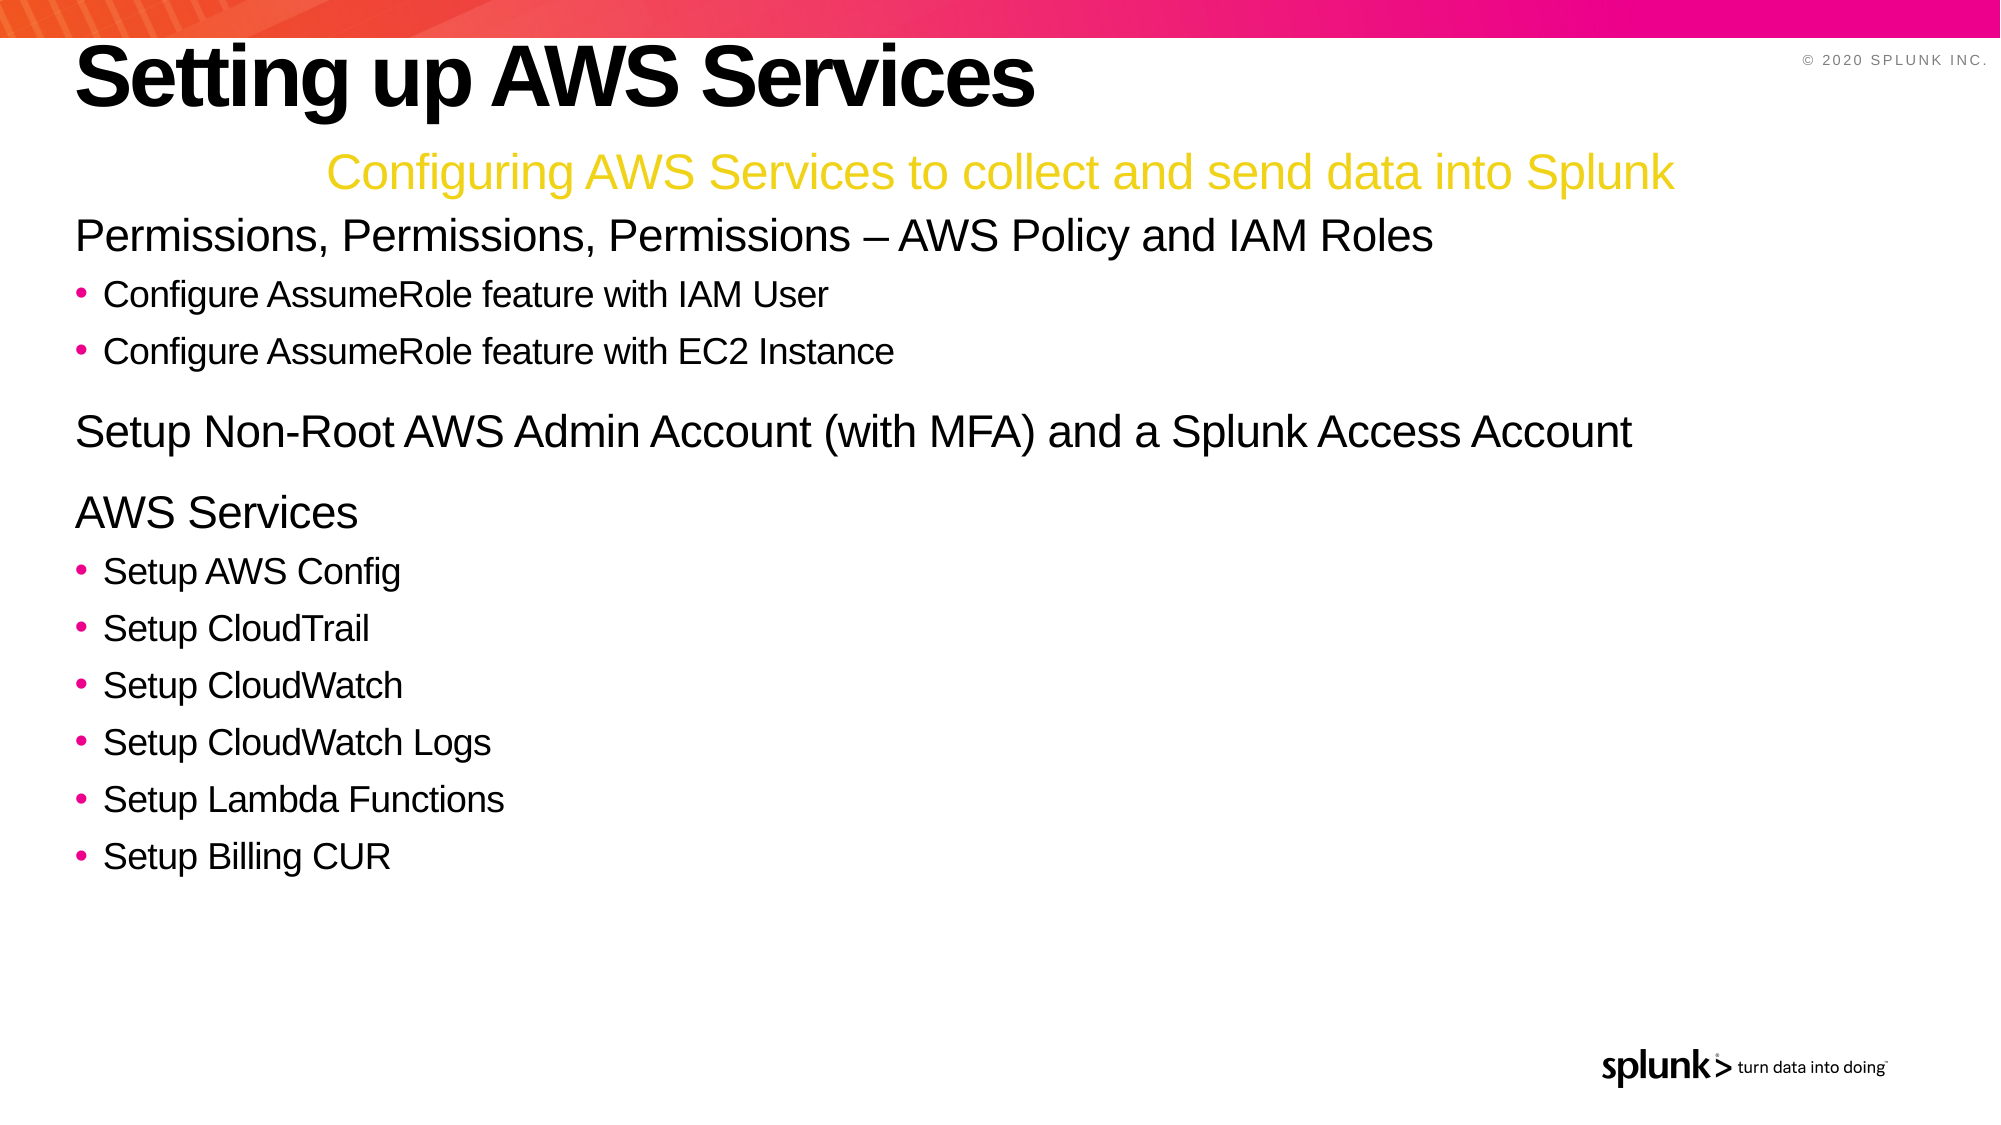

# Setting up AWS Services
Configuring AWS Services to collect and send data into Splunk
Permissions, Permissions, Permissions – AWS Policy and IAM Roles
Configure AssumeRole feature with IAM User
Configure AssumeRole feature with EC2 Instance
Setup Non-Root AWS Admin Account (with MFA) and a Splunk Access Account
AWS Services
Setup AWS Config
Setup CloudTrail
Setup CloudWatch
Setup CloudWatch Logs
Setup Lambda Functions
Setup Billing CUR